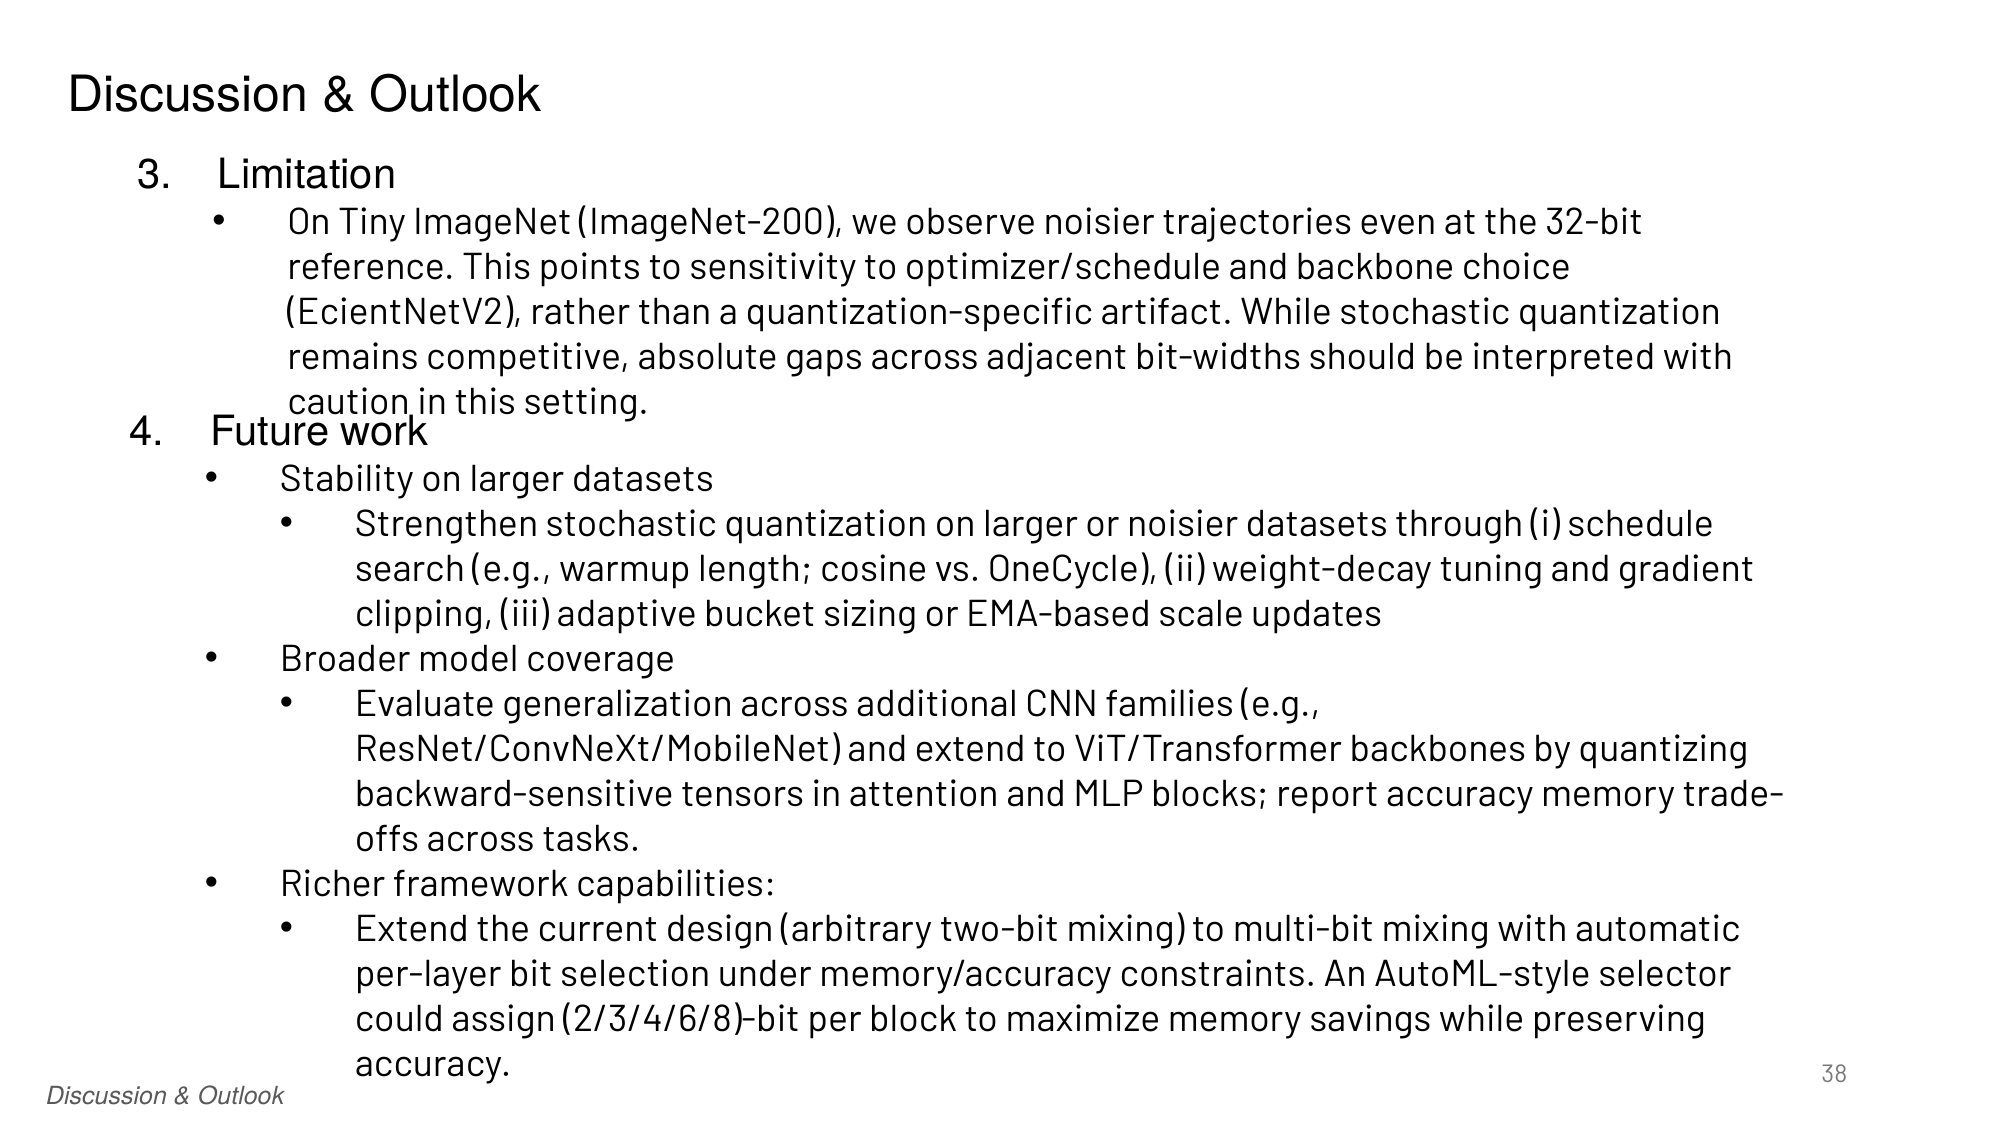

Discussion & Outlook
3.    Limitation
On Tiny ImageNet (ImageNet-200), we observe noisier trajectories even at the 32-bit reference. This points to sensitivity to optimizer/schedule and backbone choice (EcientNetV2), rather than a quantization-specific artifact. While stochastic quantization remains competitive, absolute gaps across adjacent bit-widths should be interpreted with caution in this setting.
4.    Future work
Stability on larger datasets
Strengthen stochastic quantization on larger or noisier datasets through (i) schedule search (e.g., warmup length; cosine vs. OneCycle), (ii) weight-decay tuning and gradient clipping, (iii) adaptive bucket sizing or EMA-based scale updates
Broader model coverage
Evaluate generalization across additional CNN families (e.g., ResNet/ConvNeXt/MobileNet) and extend to ViT/Transformer backbones by quantizing backward-sensitive tensors in attention and MLP blocks; report accuracy memory trade-offs across tasks.
Richer framework capabilities:
Extend the current design (arbitrary two-bit mixing) to multi-bit mixing with automatic per-layer bit selection under memory/accuracy constraints. An AutoML-style selector could assign (2/3/4/6/8)-bit per block to maximize memory savings while preserving accuracy.
38
Discussion & Outlook